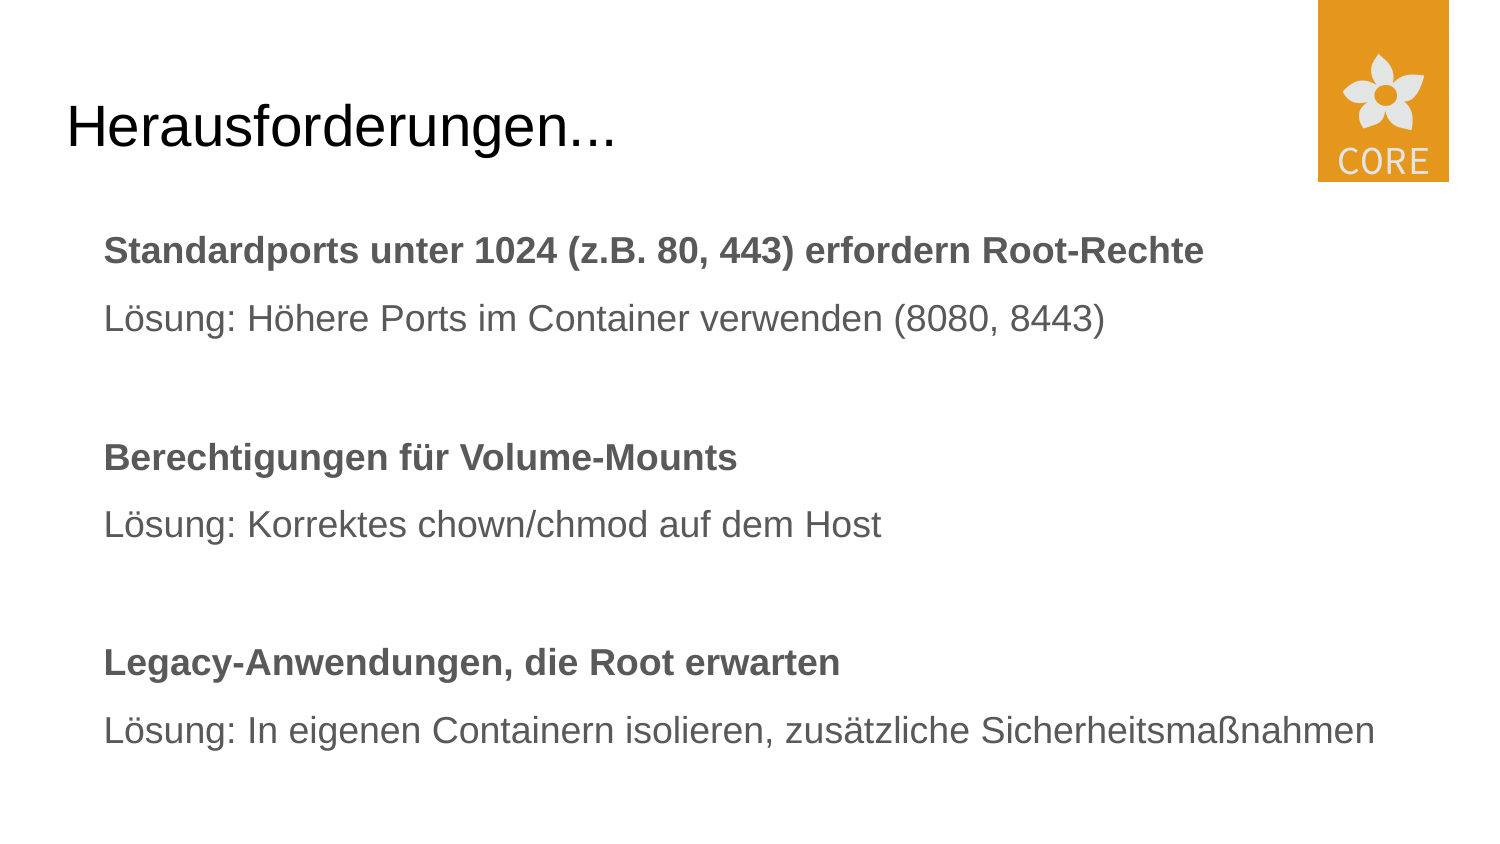

# Herausforderungen...
Standardports unter 1024 (z.B. 80, 443) erfordern Root-Rechte
Lösung: Höhere Ports im Container verwenden (8080, 8443)
Berechtigungen für Volume-Mounts
Lösung: Korrektes chown/chmod auf dem Host
Legacy-Anwendungen, die Root erwarten
Lösung: In eigenen Containern isolieren, zusätzliche Sicherheitsmaßnahmen